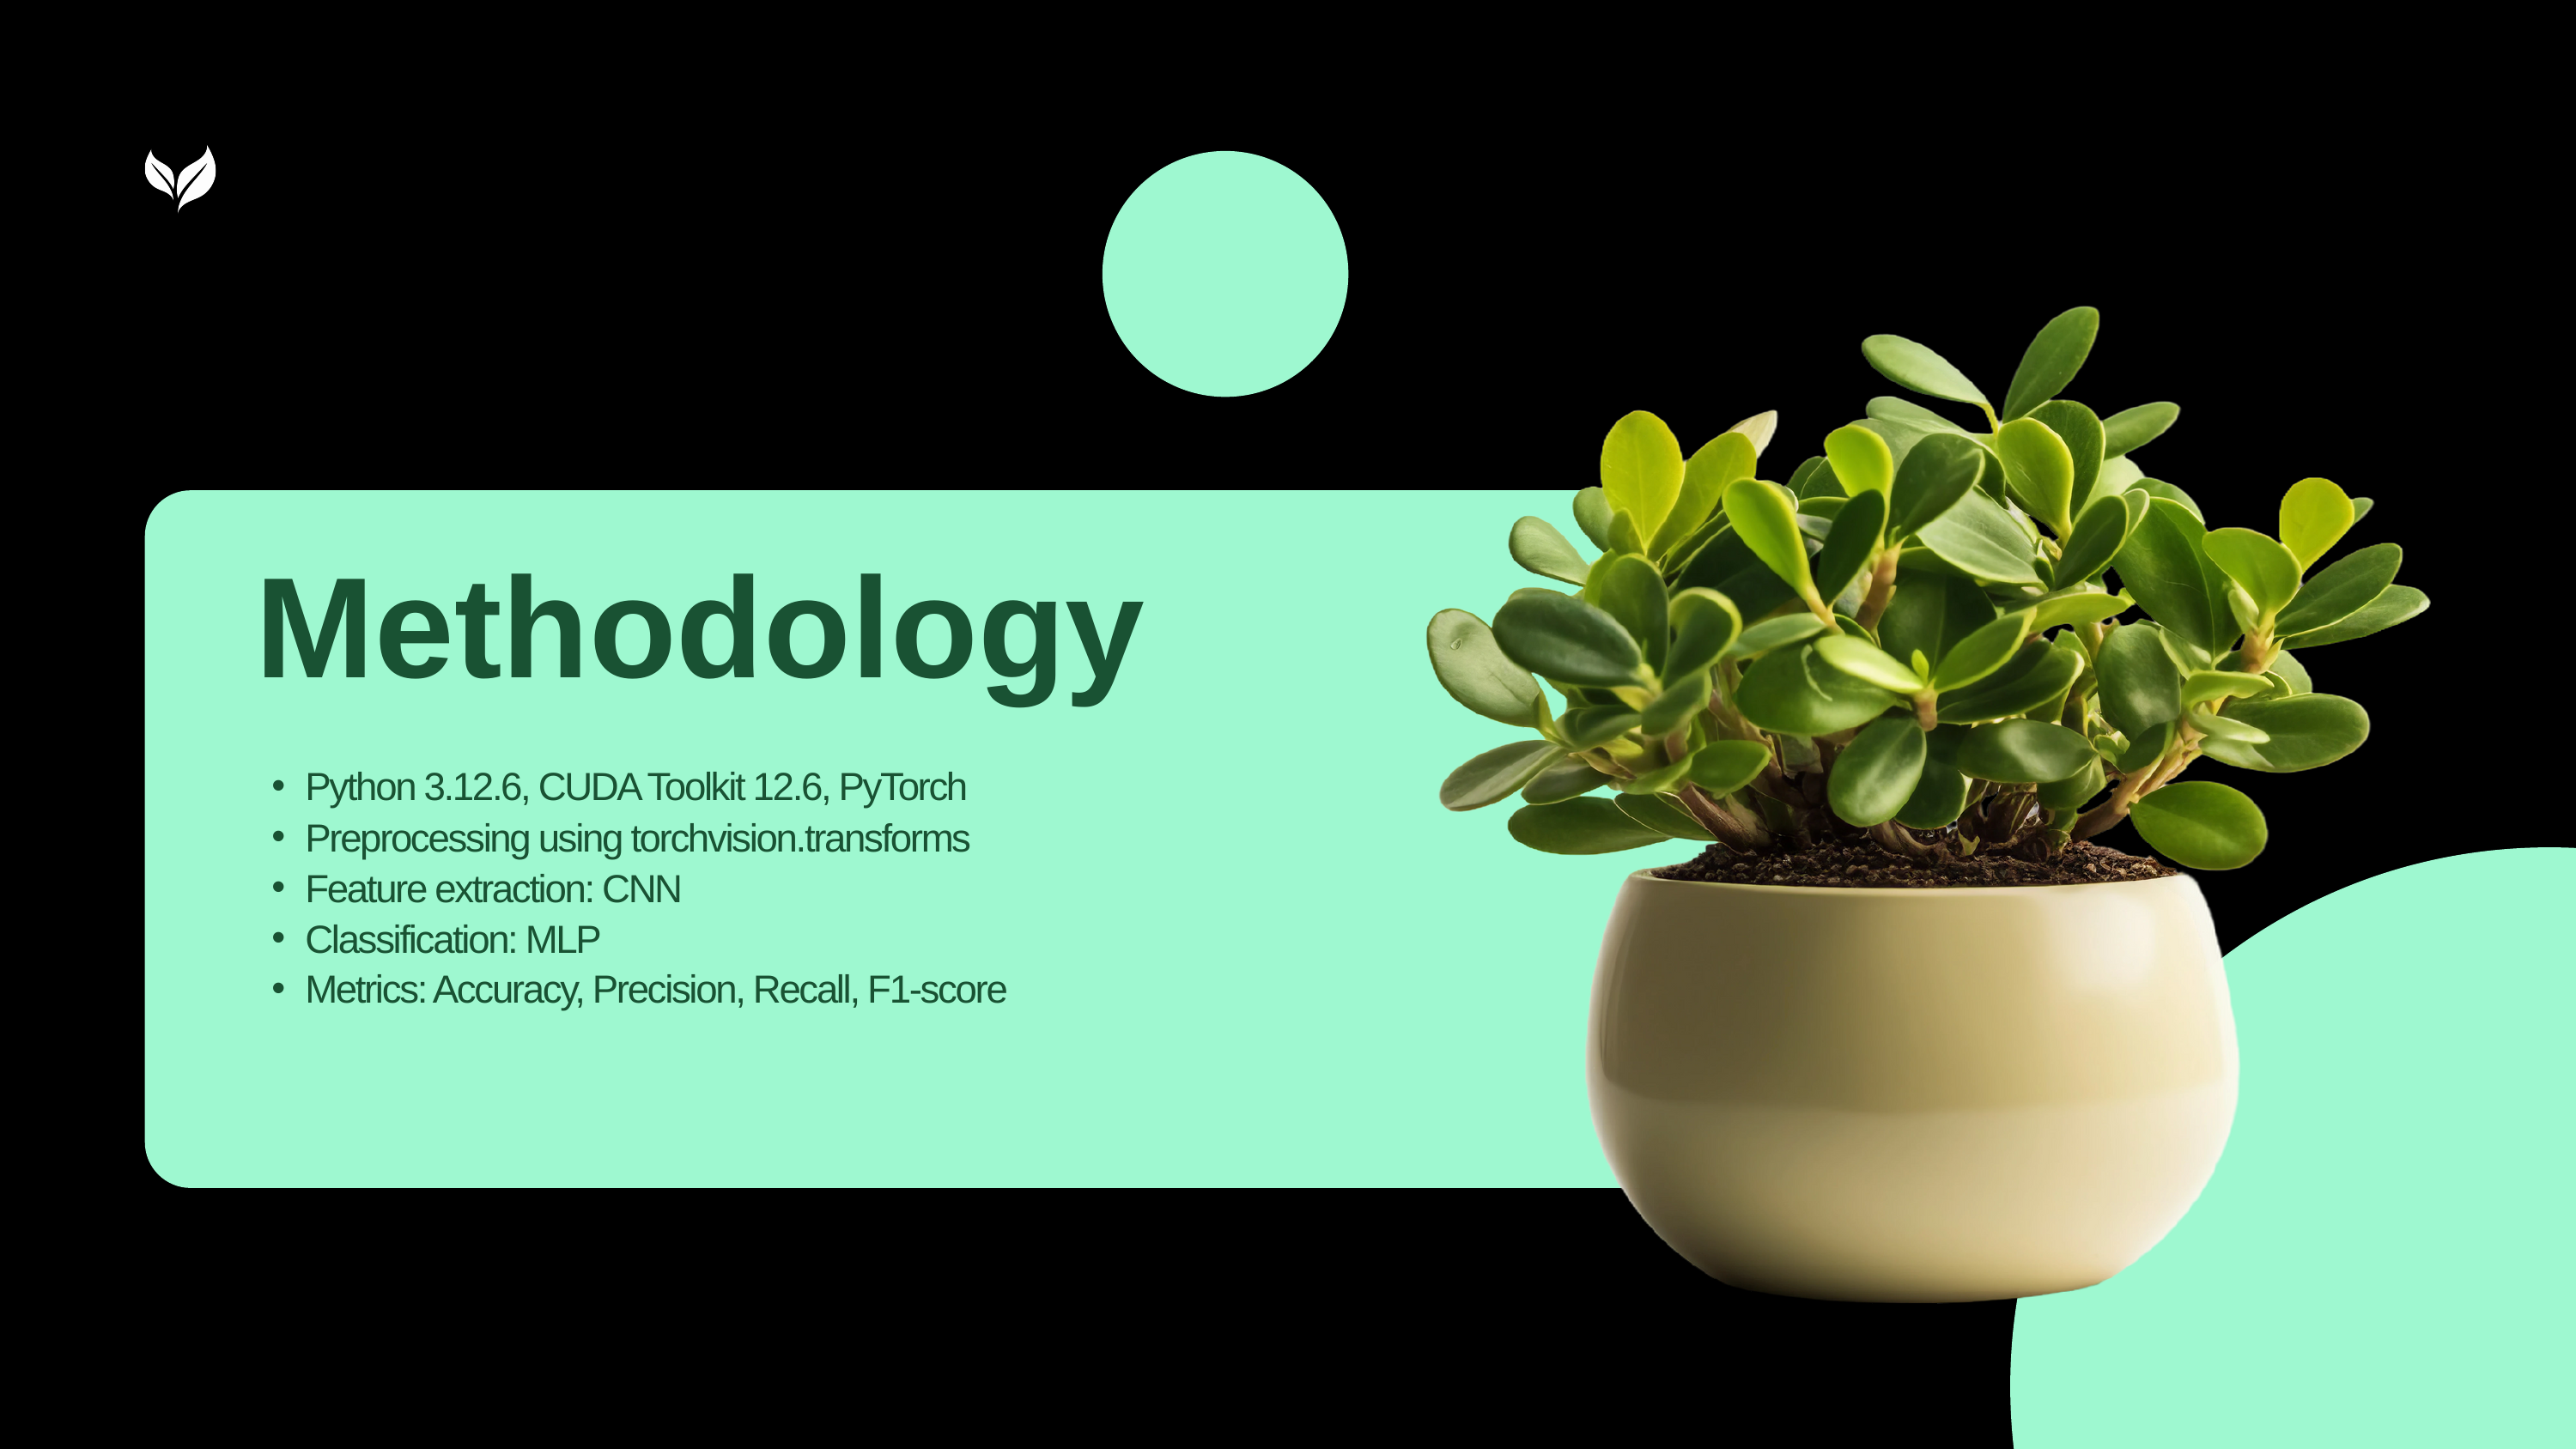

Methodology
Python 3.12.6, CUDA Toolkit 12.6, PyTorch
Preprocessing using torchvision.transforms
Feature extraction: CNN
Classification: MLP
Metrics: Accuracy, Precision, Recall, F1-score